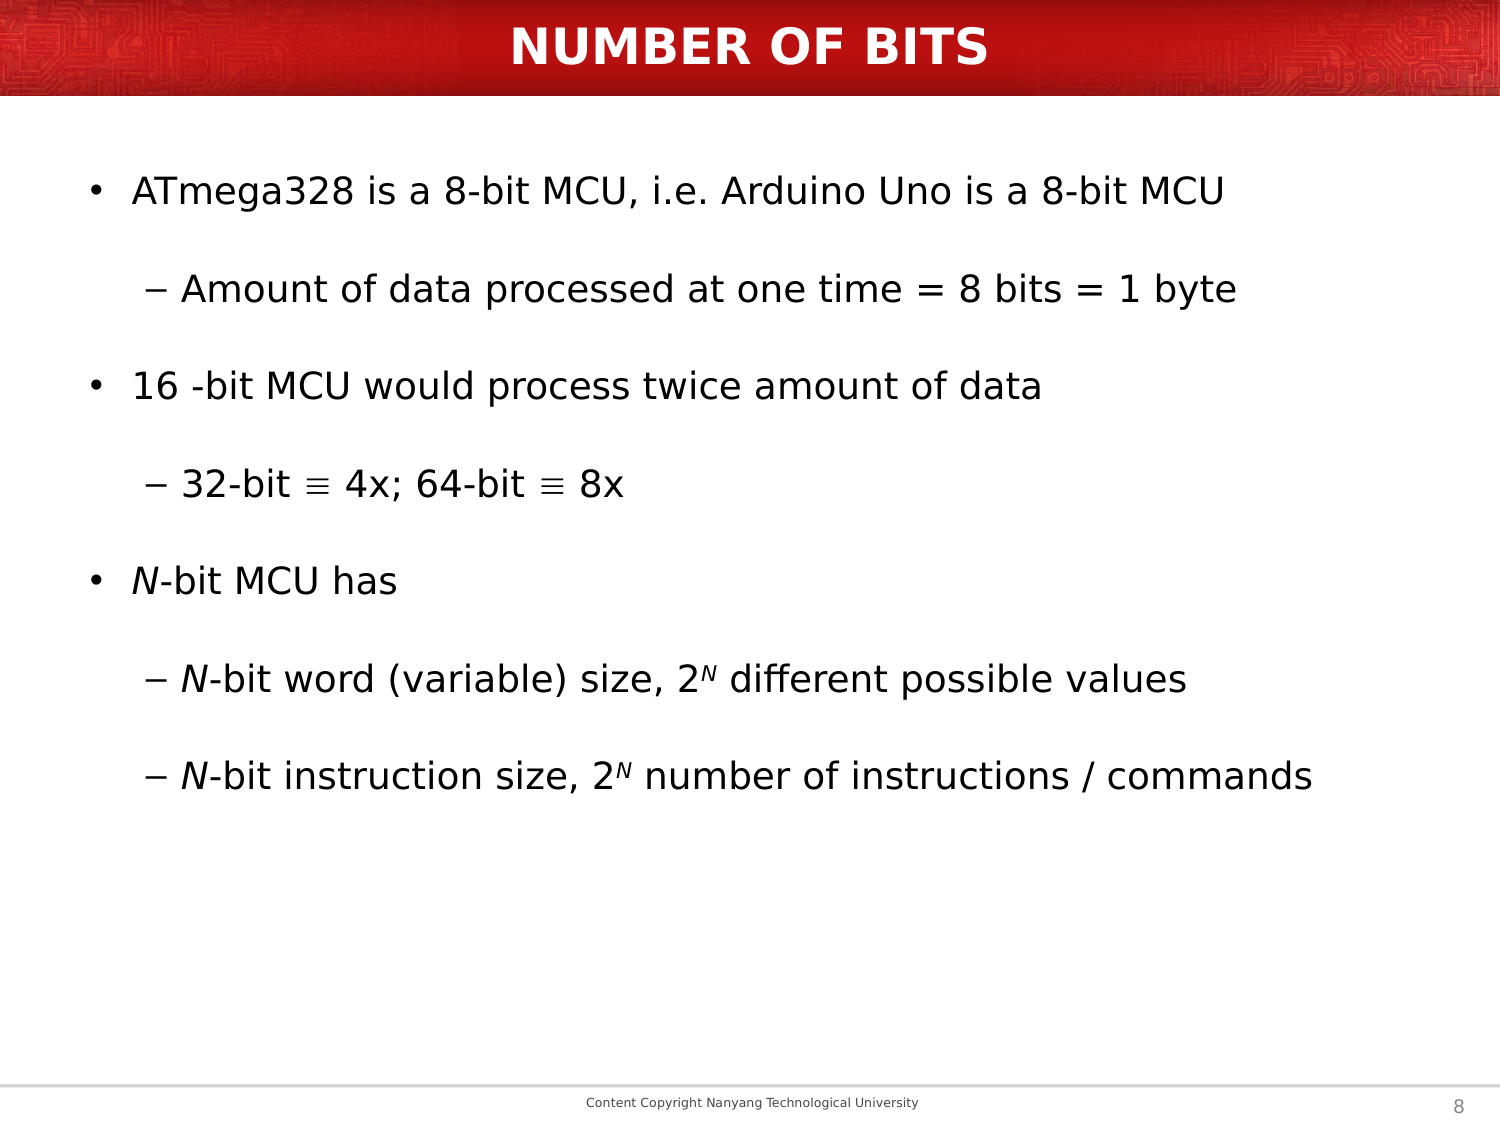

# NUMBER OF BITS
ATmega328 is a 8-bit MCU, i.e. Arduino Uno is a 8-bit MCU
Amount of data processed at one time = 8 bits = 1 byte
16 -bit MCU would process twice amount of data
32-bit ≡ 4x; 64-bit ≡ 8x
N-bit MCU has
N-bit word (variable) size, 2N different possible values
N-bit instruction size, 2N number of instructions / commands